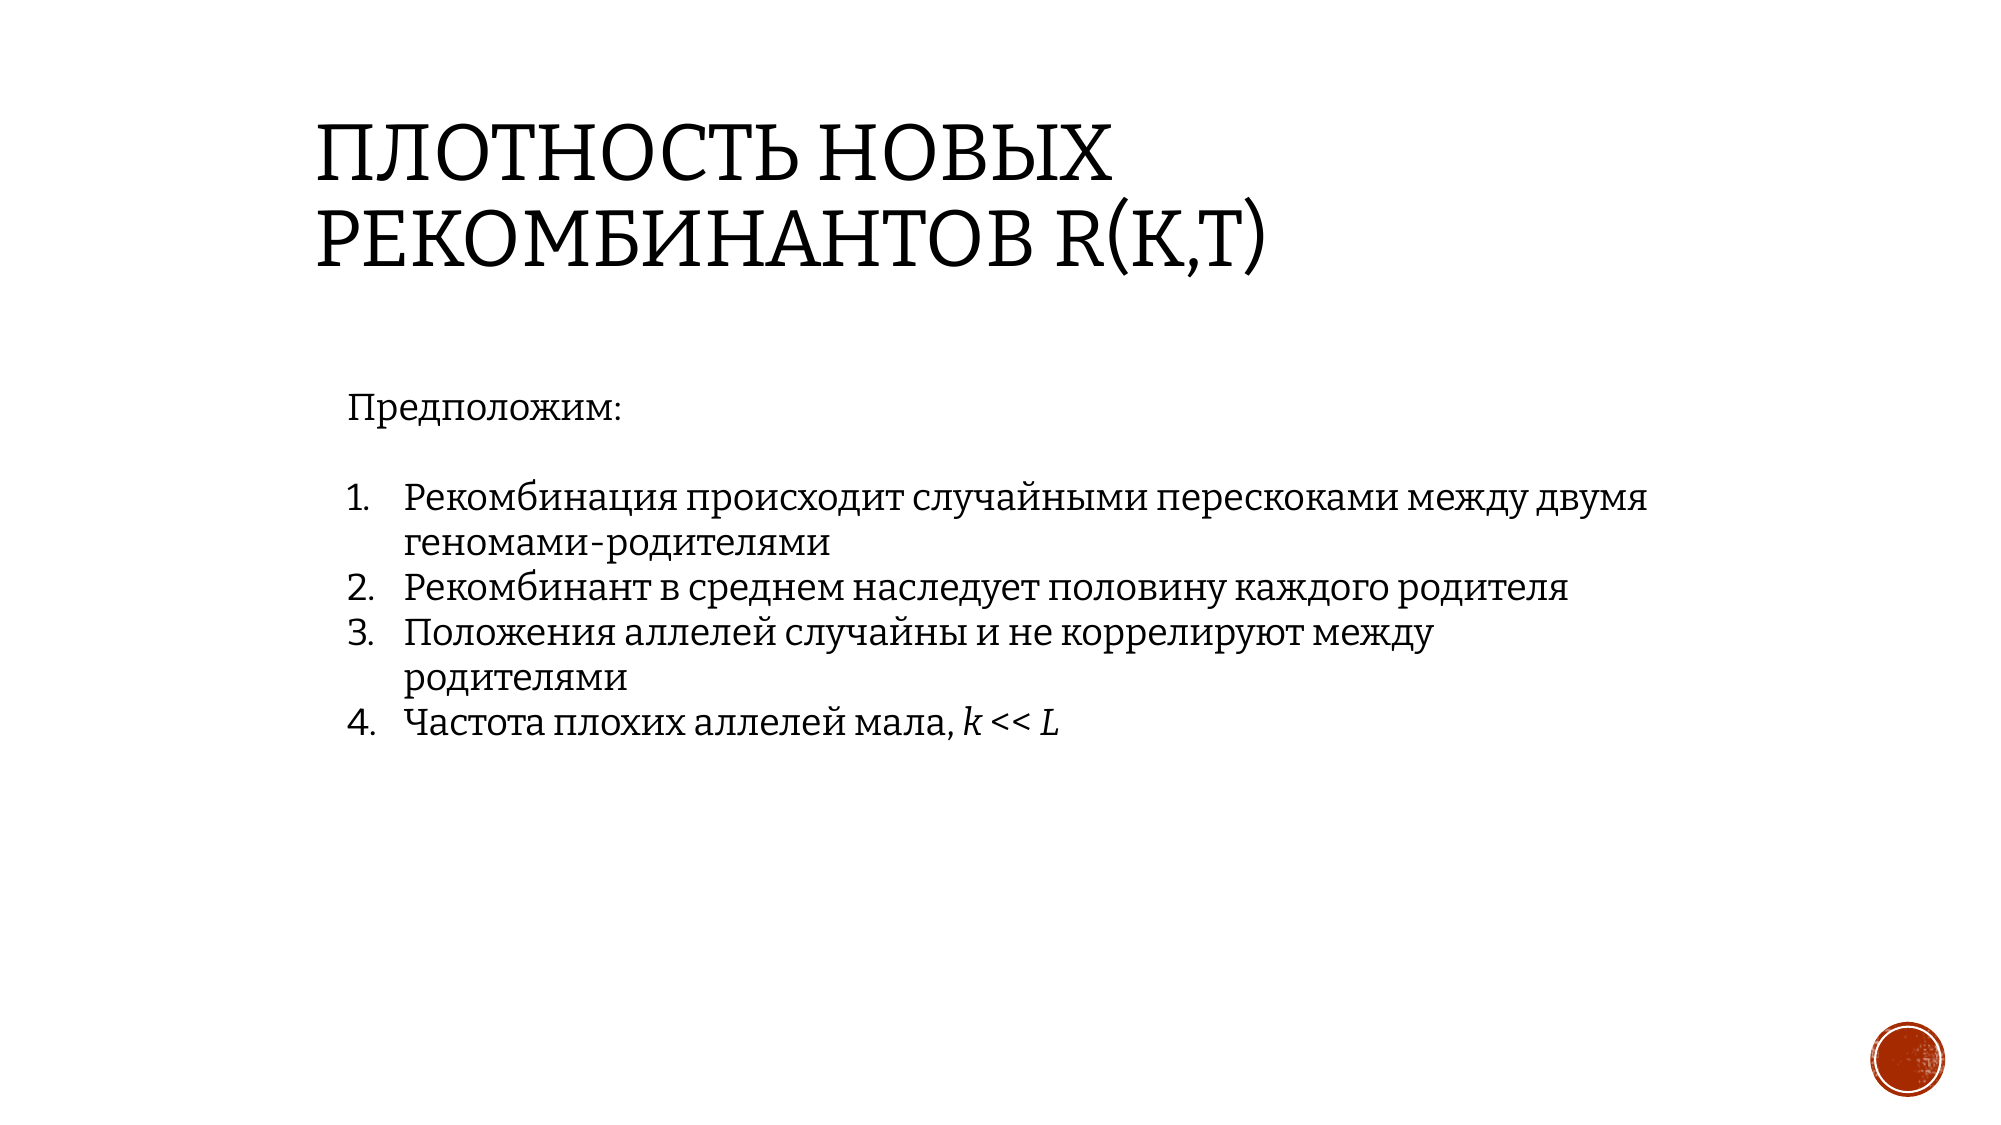

Плотность новых  рекомбинантов R(k,t)

Предположим:

Рекомбинация происходит случайными перескоками между двумя геномами-родителями
Рекомбинант в среднем наследует половину каждого родителя
Положения аллелей случайны и не коррелируют между родителями
Частота плохих аллелей мала, k << L